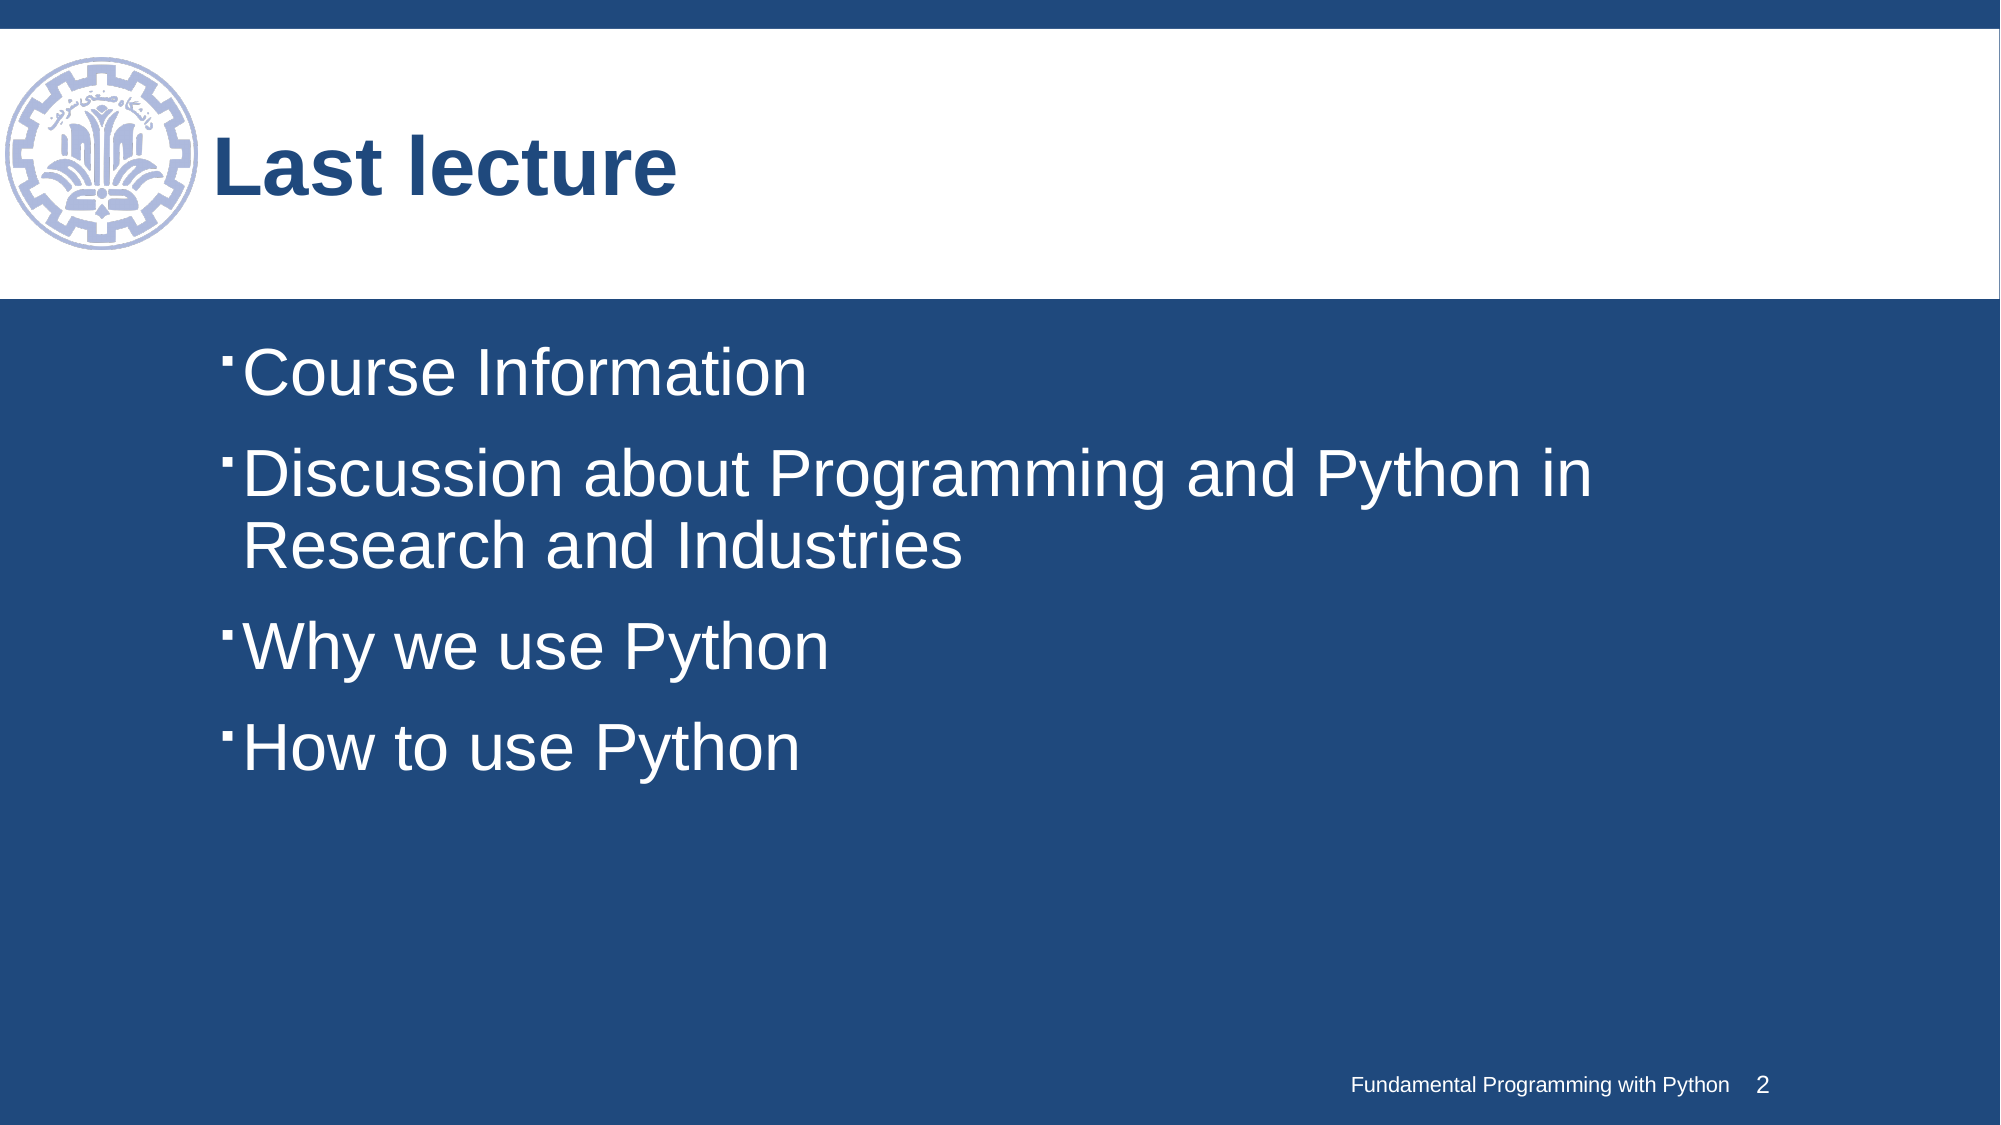

# Last lecture
Course Information
Discussion about Programming and Python in Research and Industries
Why we use Python
How to use Python
Fundamental Programming with Python
2